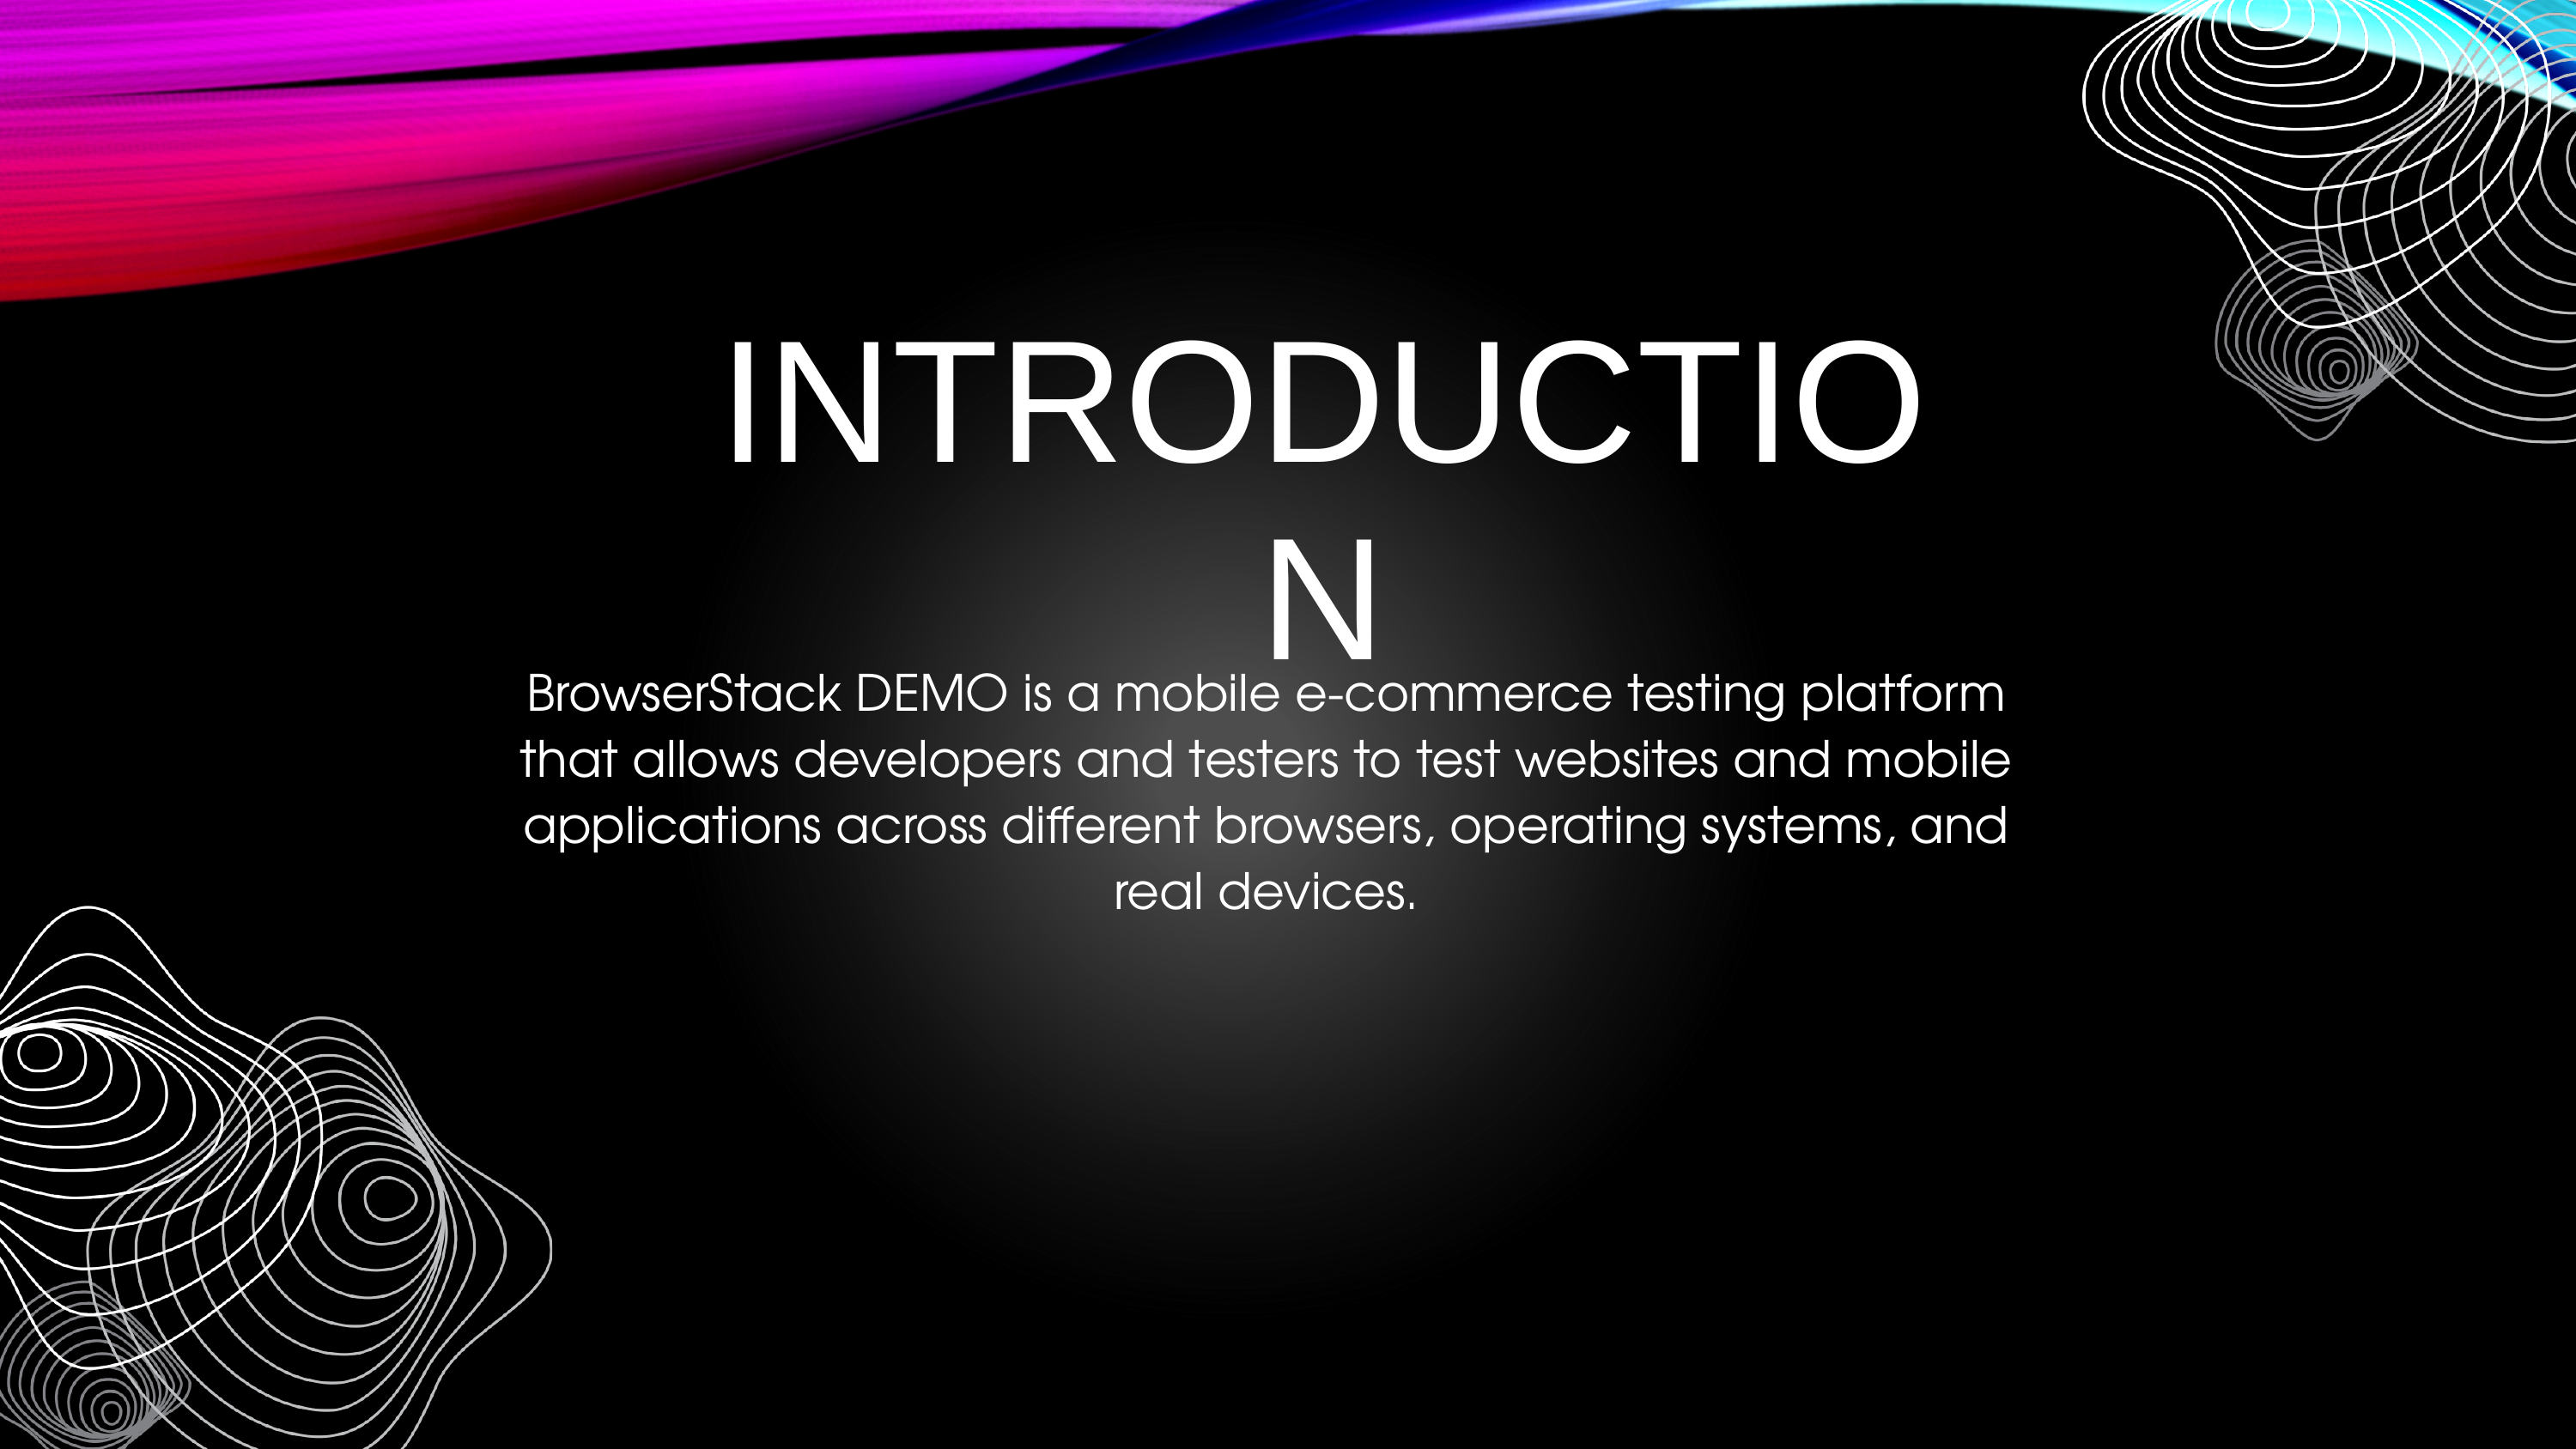

INTRODUCTION
BrowserStack DEMO is a mobile e-commerce testing platform that allows developers and testers to test websites and mobile applications across different browsers, operating systems, and real devices.